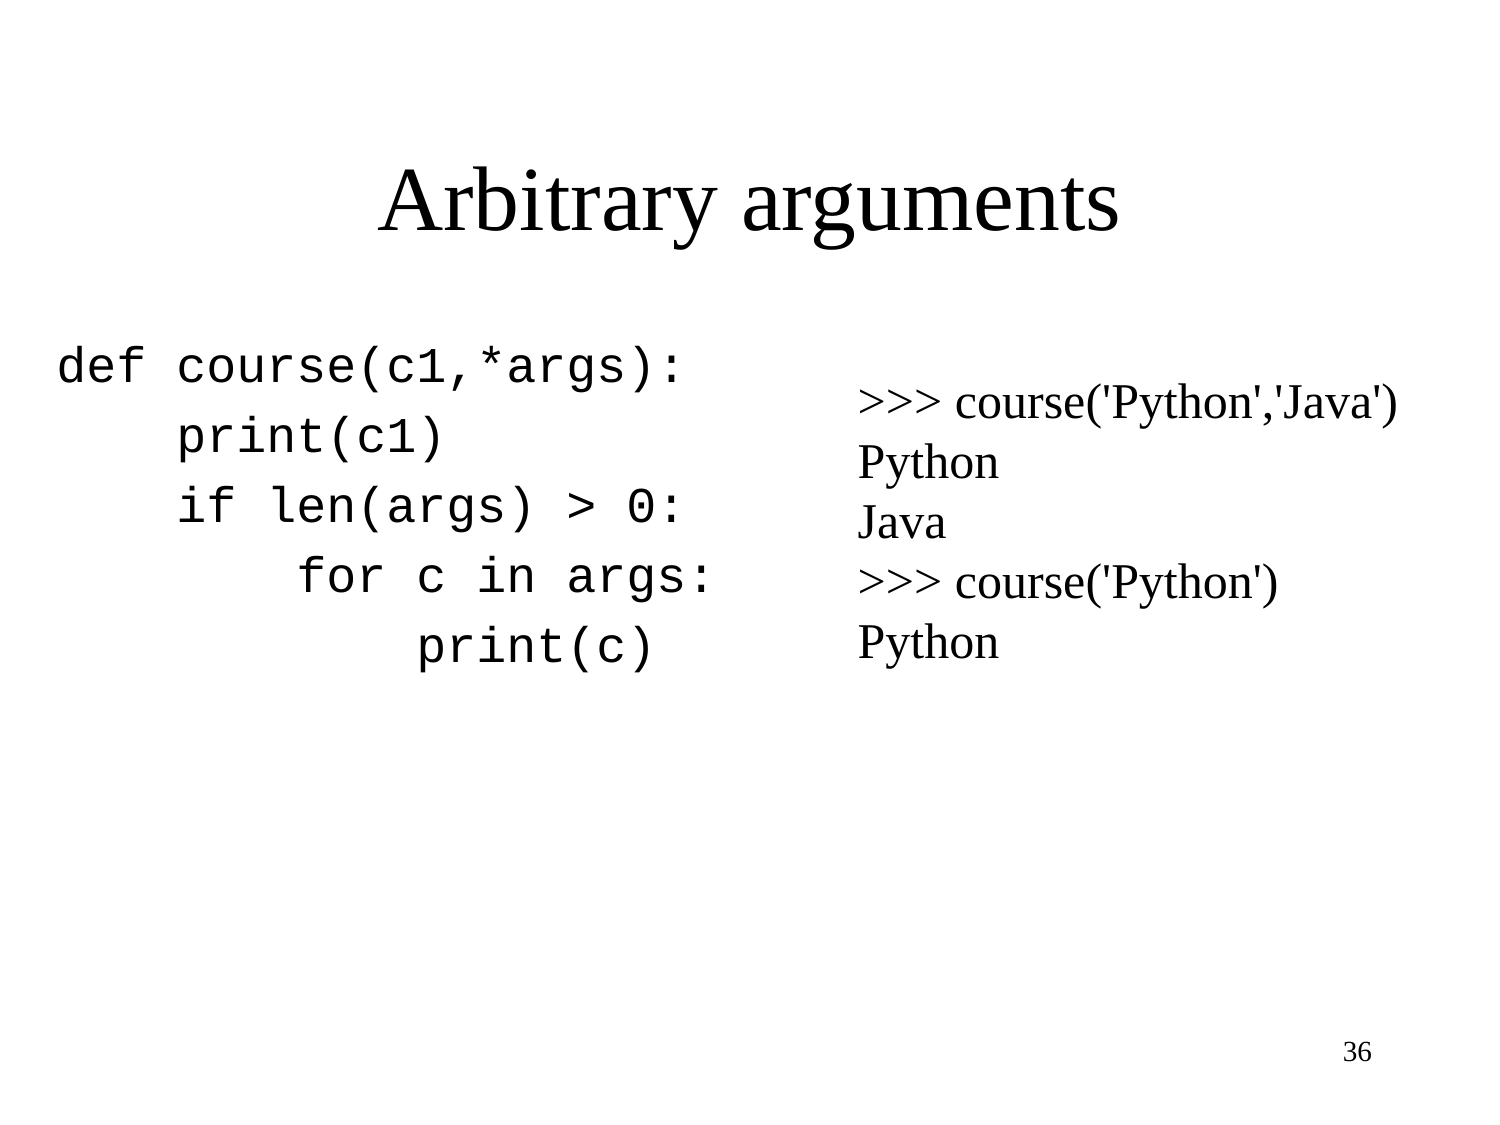

# Arbitrary arguments
def course(c1,*args):
    print(c1)
    if len(args) > 0:
        for c in args:
            print(c)
>>> course('Python','Java')
Python
Java
>>> course('Python')
Python
36